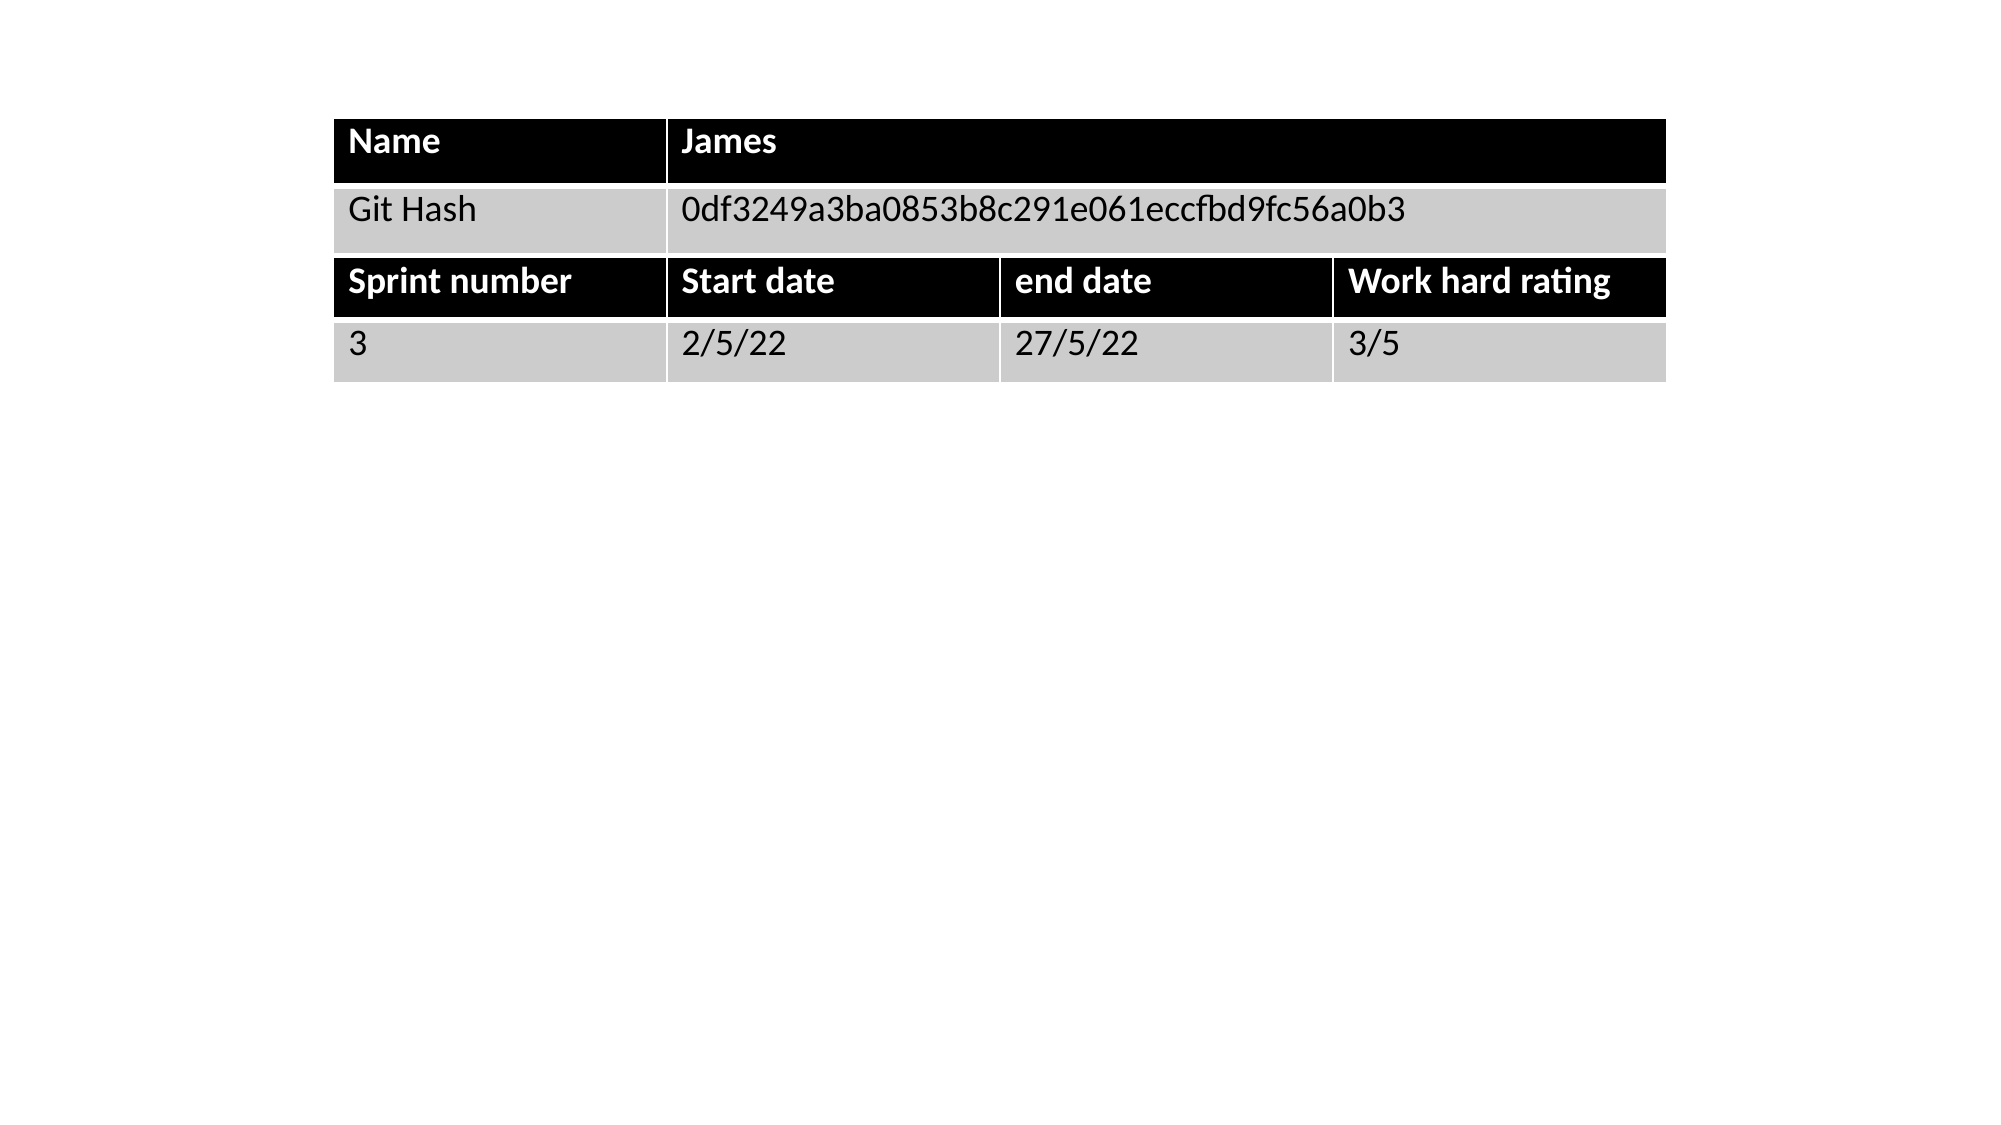

| Name | James |
| --- | --- |
| Git Hash | 0df3249a3ba0853b8c291e061eccfbd9fc56a0b3 |
| Sprint number | Start date | end date | Work hard rating |
| --- | --- | --- | --- |
| 3 | 2/5/22 | 27/5/22 | 3/5 |